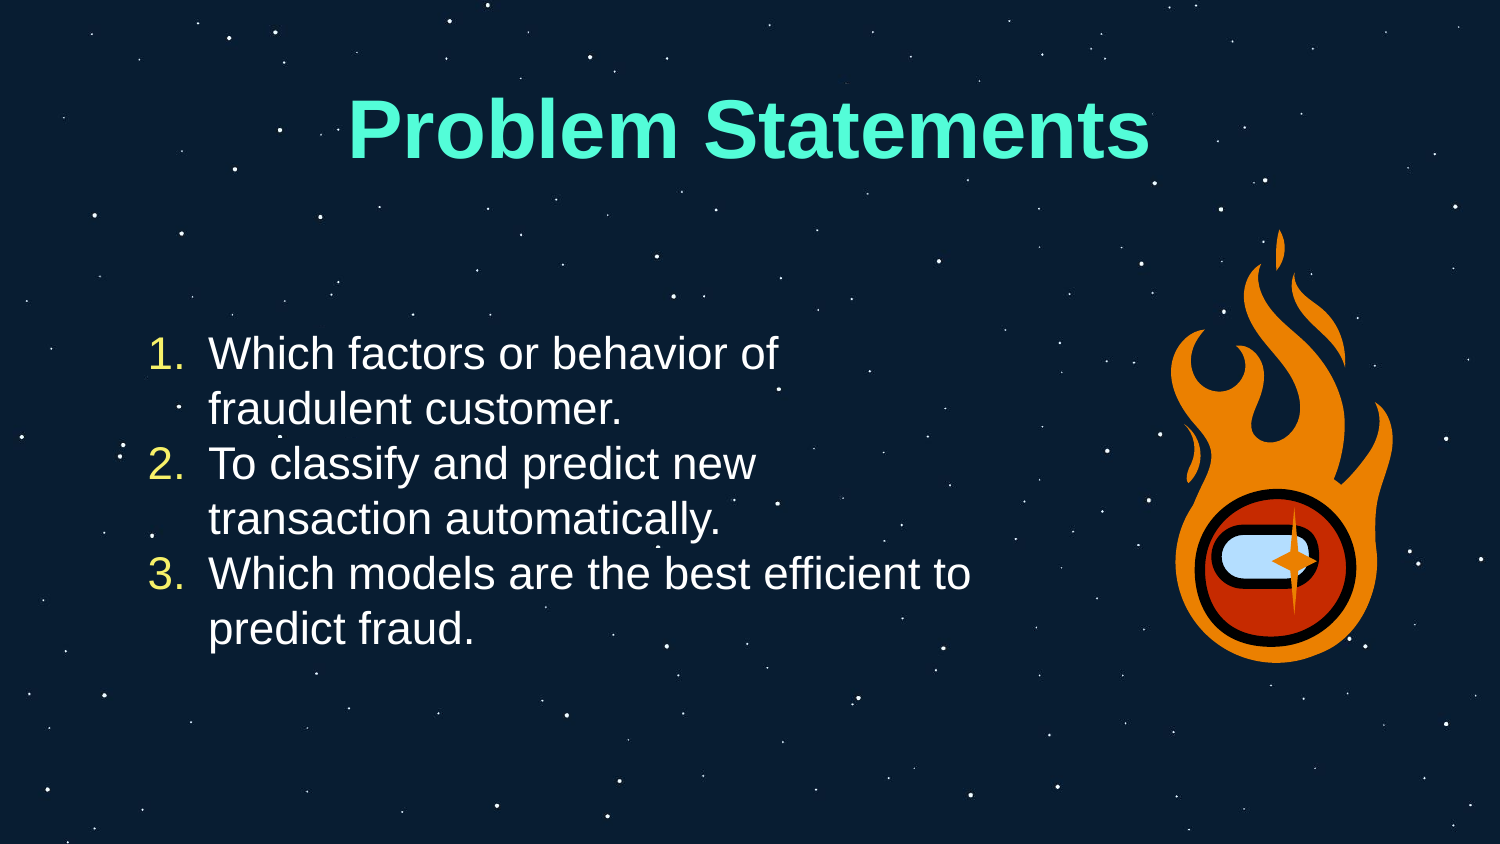

# Problem Statements

Which factors or behavior of fraudulent customer.
To classify and predict new transaction automatically.
Which models are the best efficient to predict fraud.